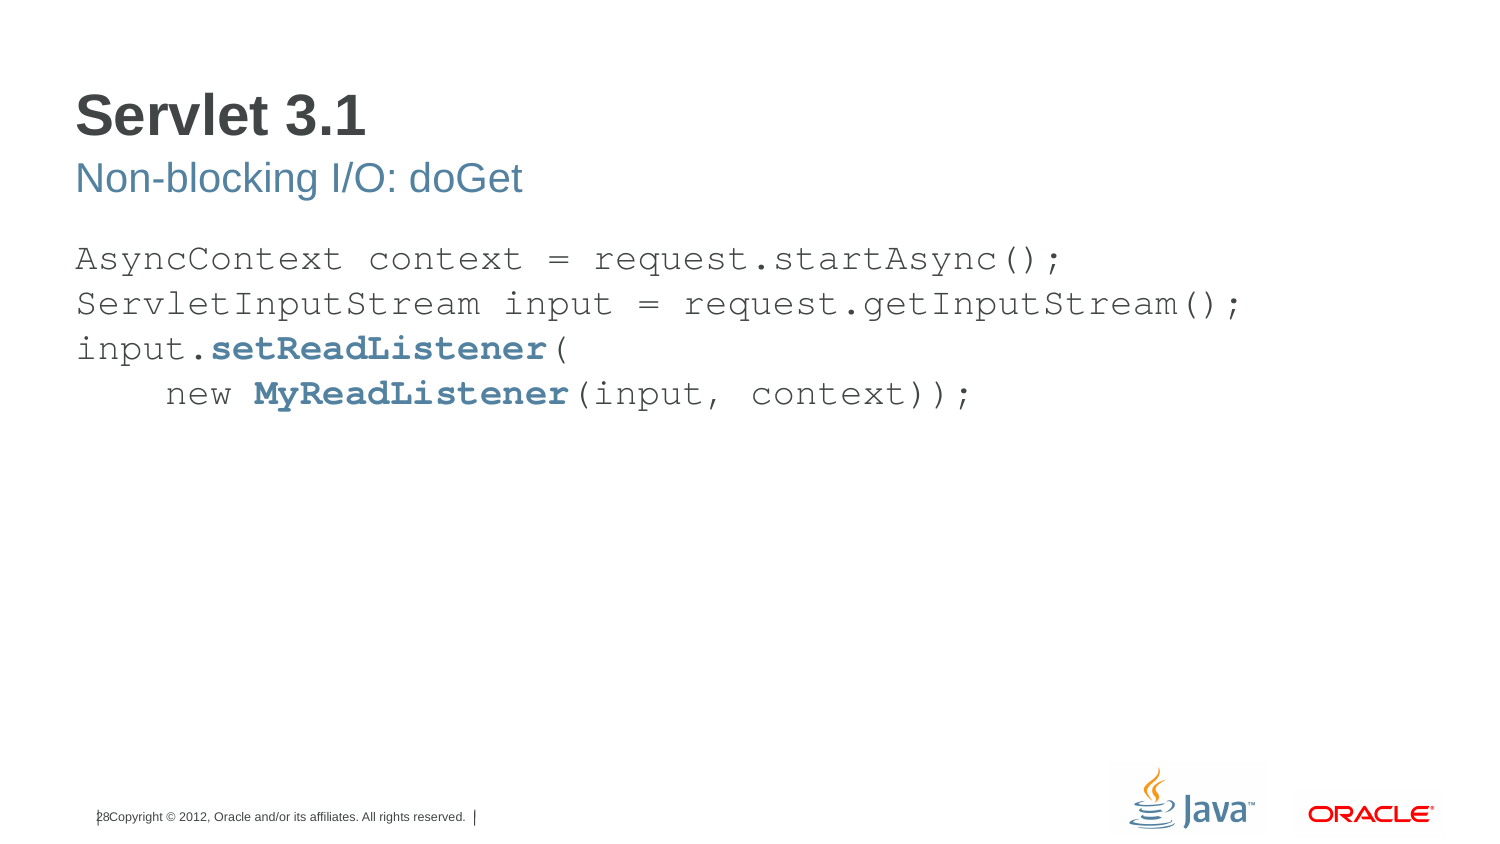

# Servlet 3.1
Non-blocking I/O: doGet
AsyncContext context = request.startAsync();
ServletInputStream input = request.getInputStream();
input.setReadListener(
    new MyReadListener(input, context));